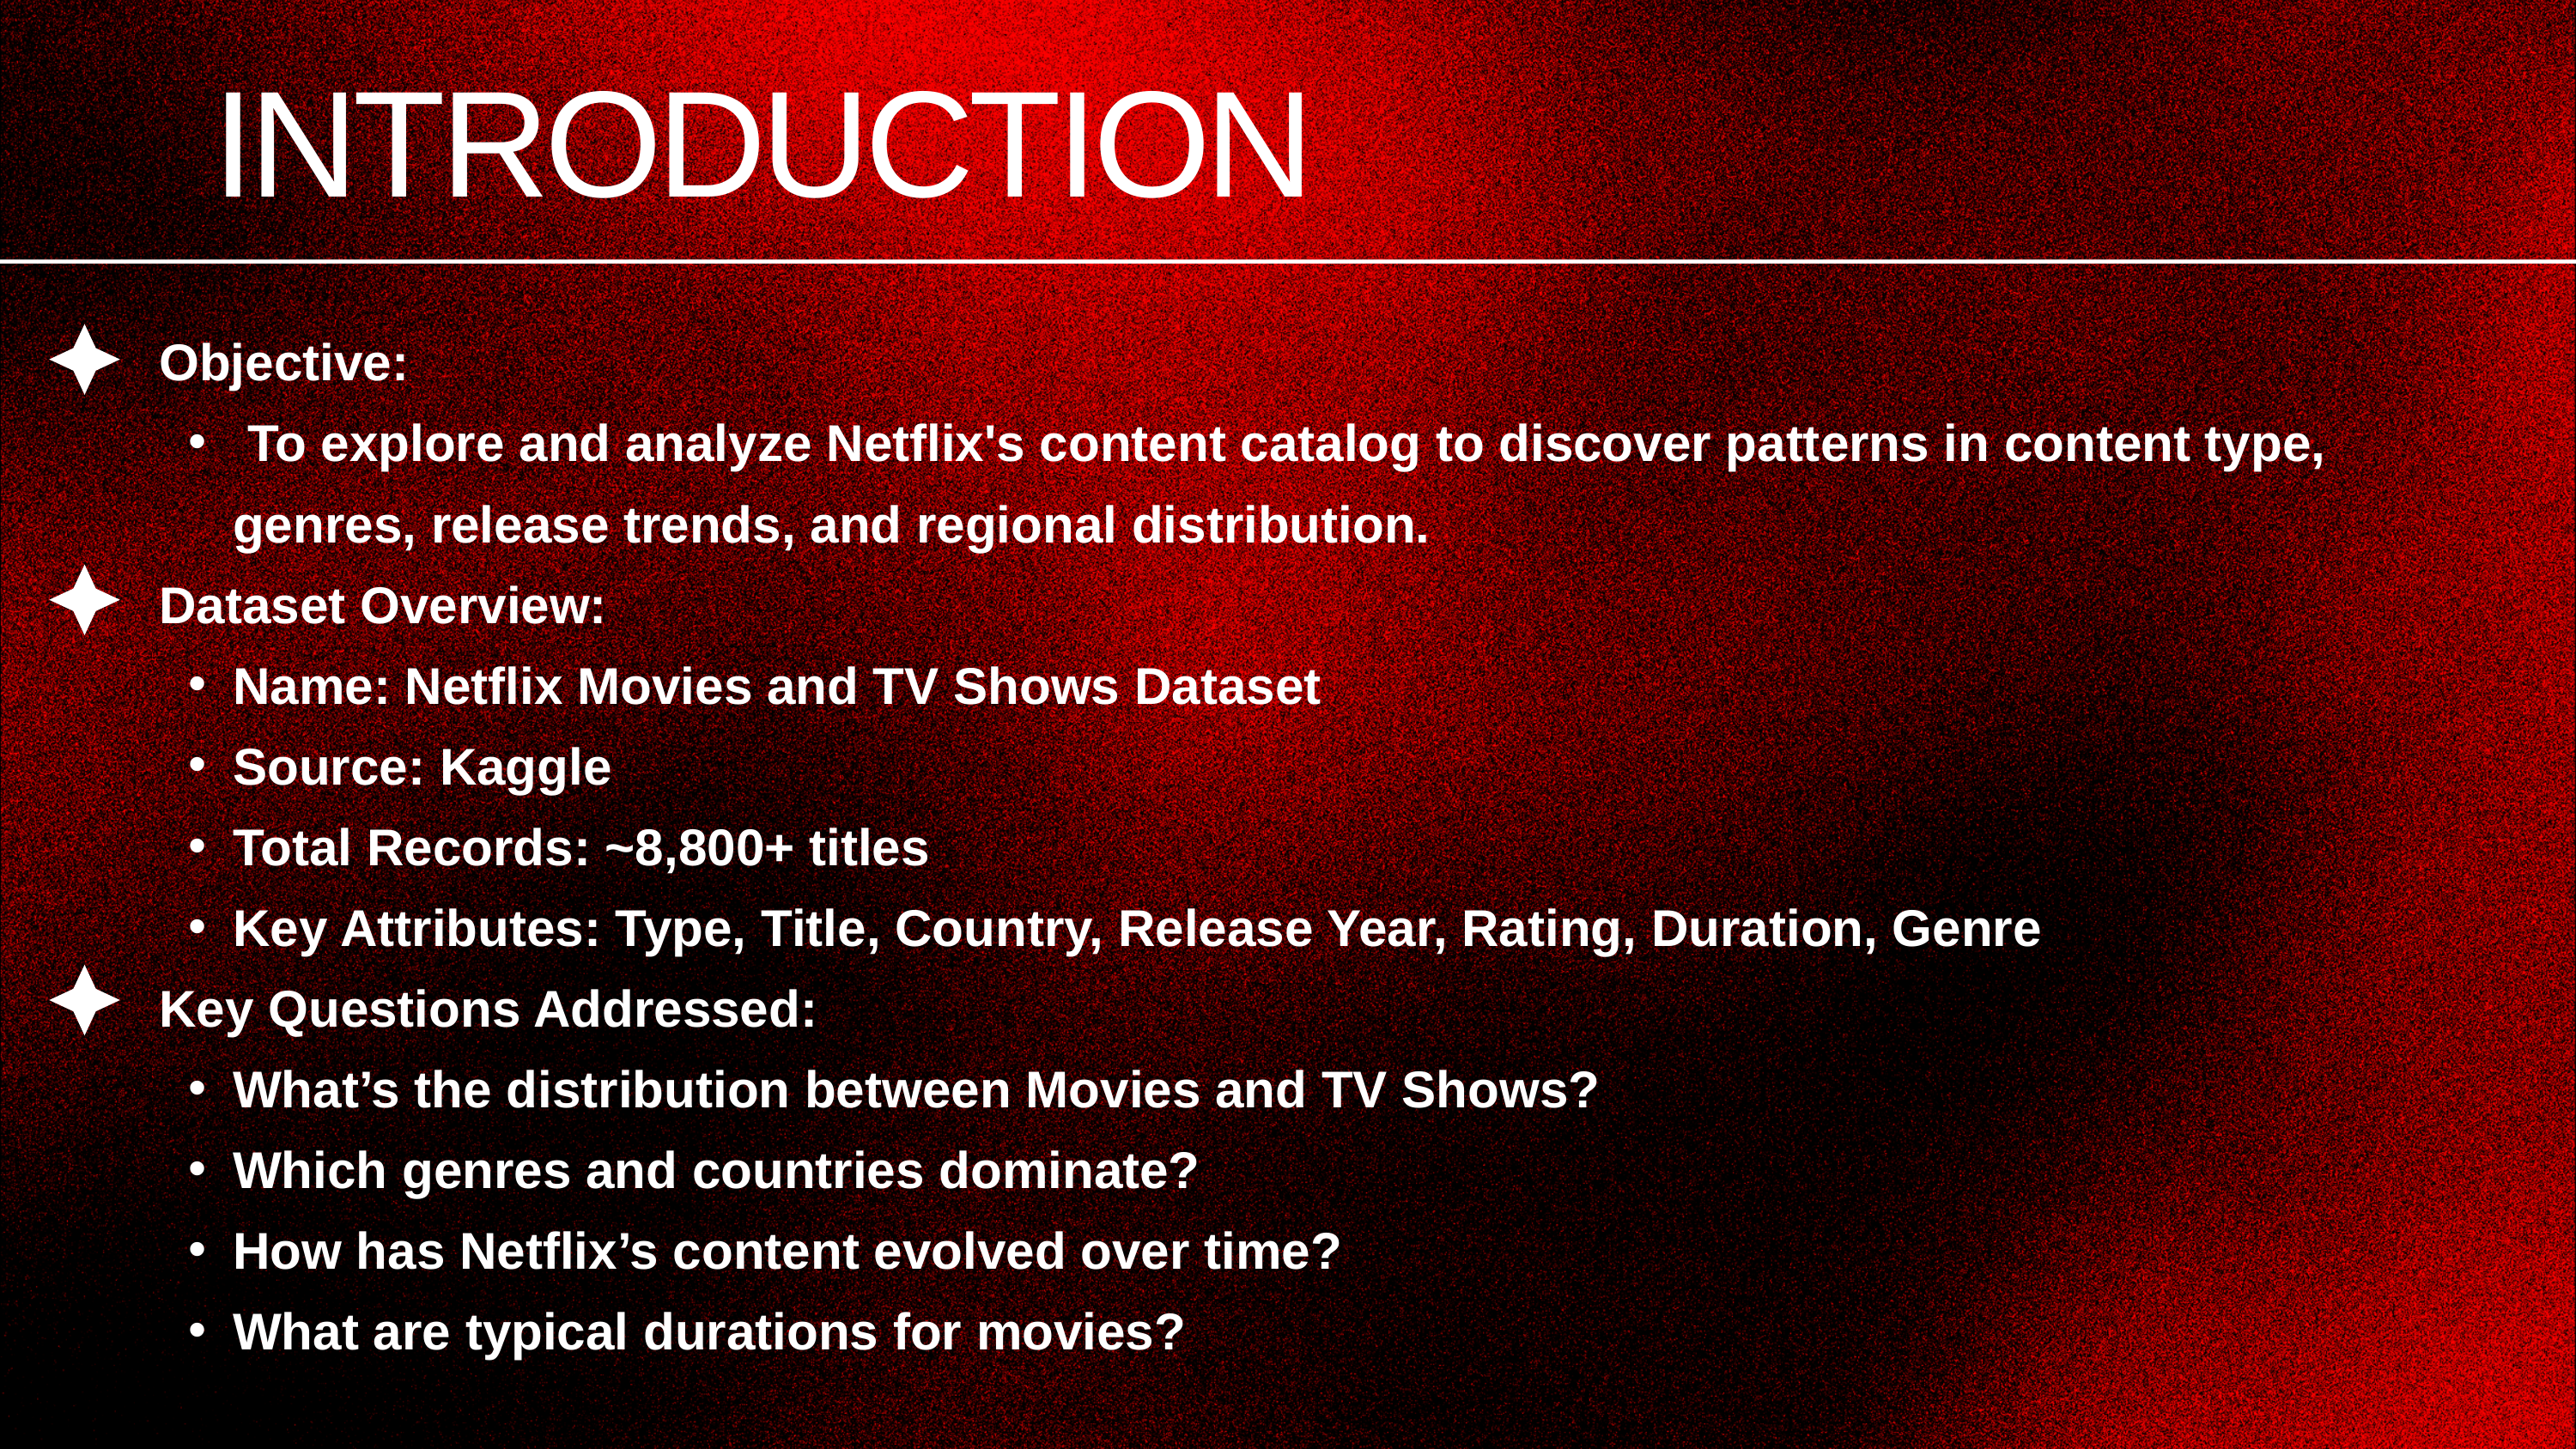

INTRODUCTION

 Objective:
 To explore and analyze Netflix's content catalog to discover patterns in content type, genres, release trends, and regional distribution.
 Dataset Overview:
Name: Netflix Movies and TV Shows Dataset
Source: Kaggle
Total Records: ~8,800+ titles
Key Attributes: Type, Title, Country, Release Year, Rating, Duration, Genre
 Key Questions Addressed:
What’s the distribution between Movies and TV Shows?
Which genres and countries dominate?
How has Netflix’s content evolved over time?
What are typical durations for movies?